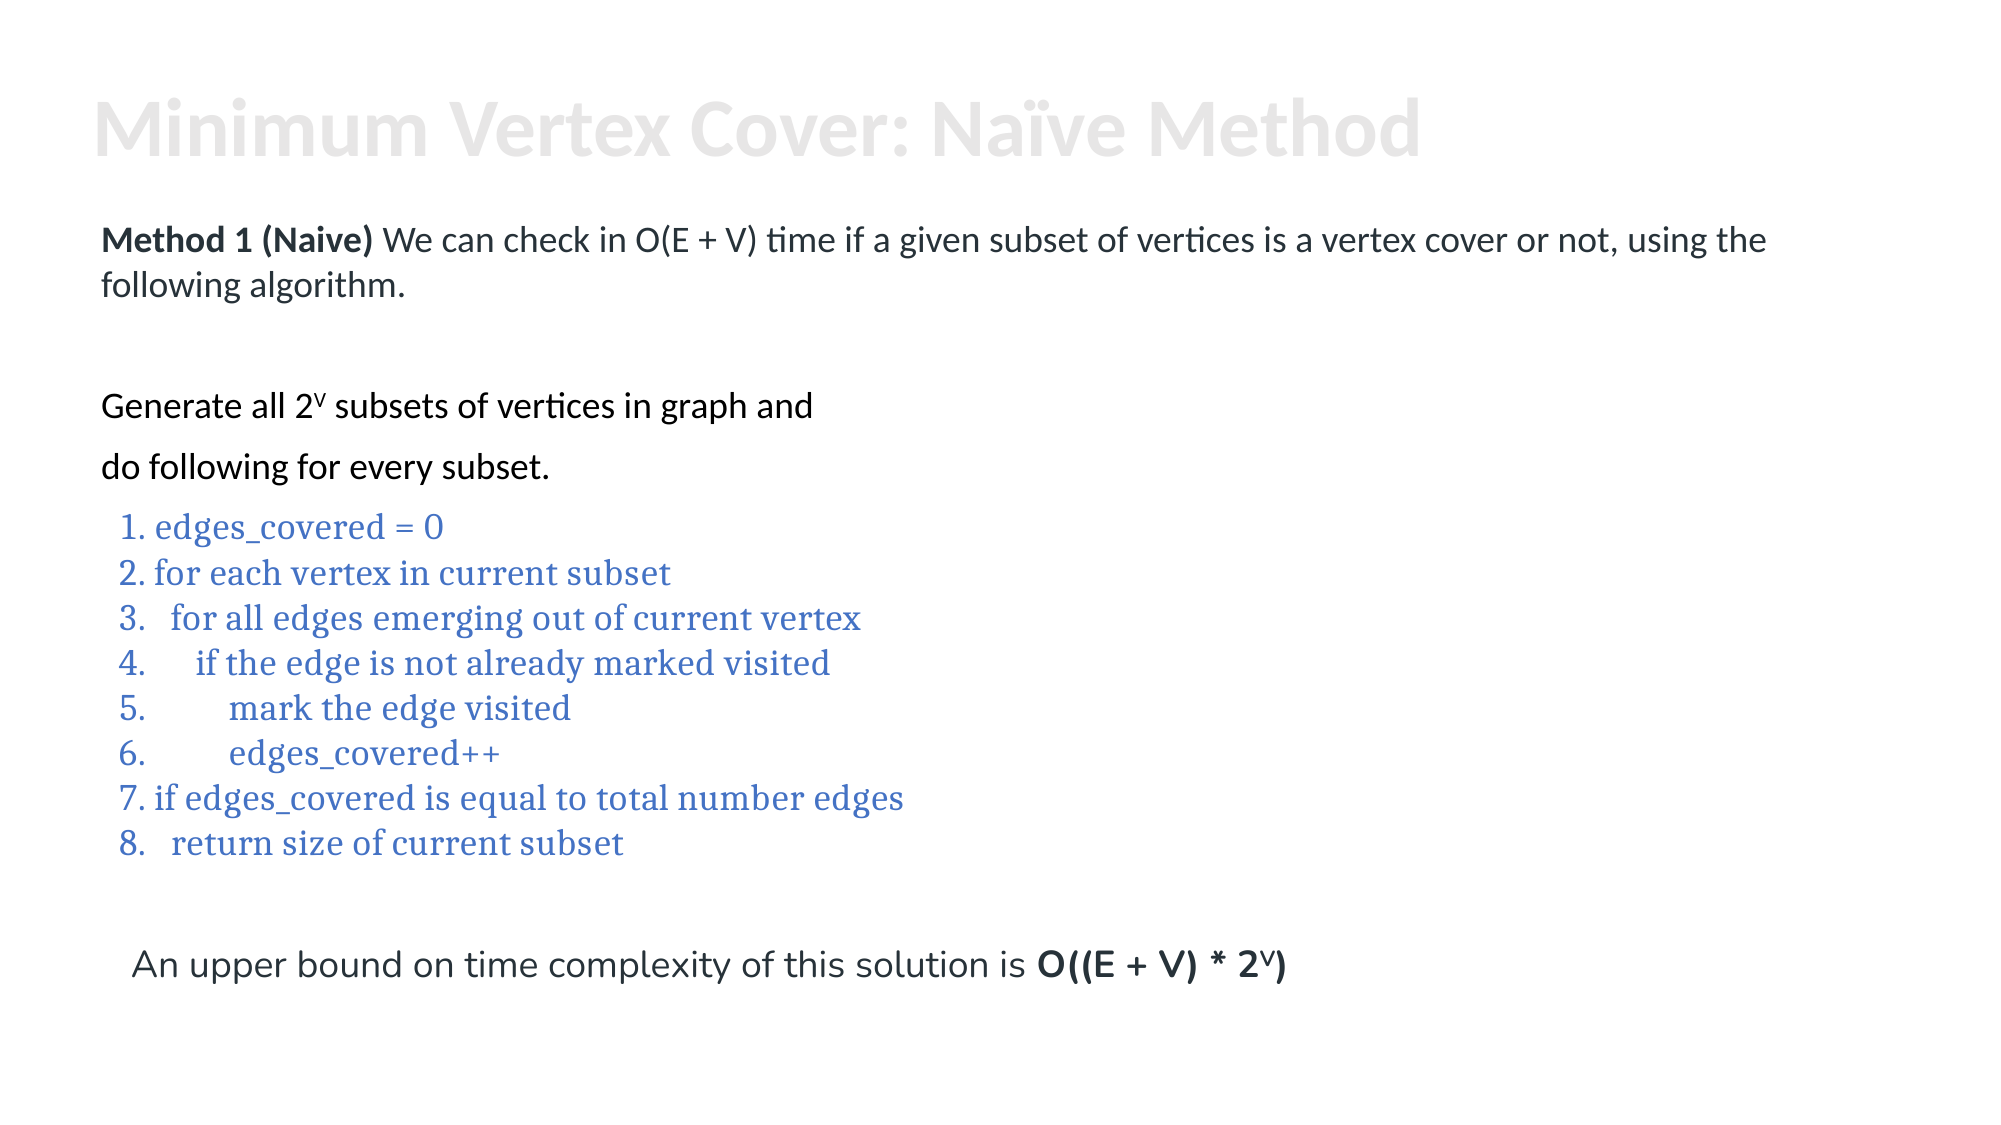

Minimum Vertex Cover: Naïve Method
Method 1 (Naive) We can check in O(E + V) time if a given subset of vertices is a vertex cover or not, using the following algorithm.

Generate all 2V subsets of vertices in graph and
do following for every subset.
  1. edges_covered = 0
  2. for each vertex in current subset
  3.   for all edges emerging out of current vertex
  4.      if the edge is not already marked visited
  5.          mark the edge visited
  6.          edges_covered++
  7. if edges_covered is equal to total number edges
  8.   return size of current subset
An upper bound on time complexity of this solution is O((E + V) * 2V)